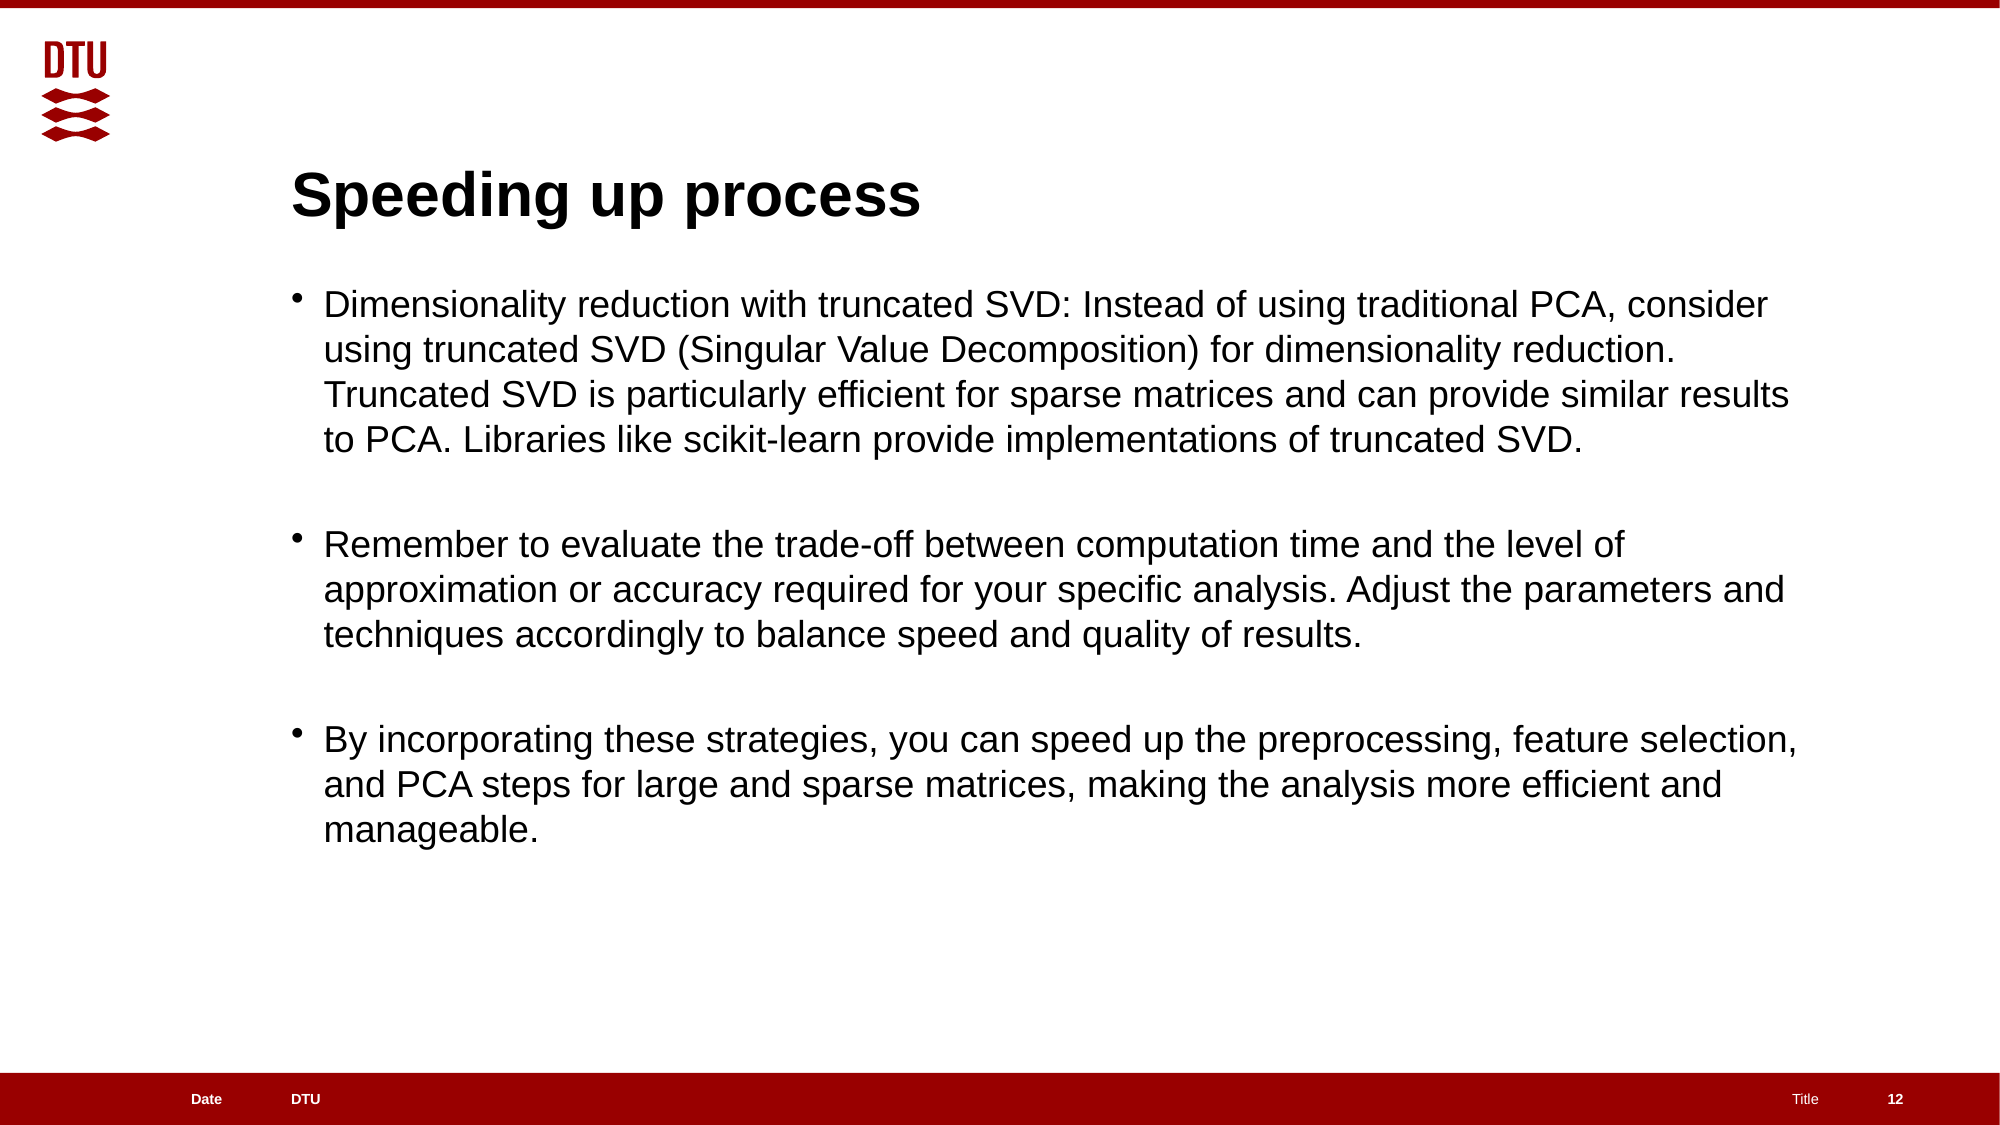

# Speeding up process
Dimensionality reduction with truncated SVD: Instead of using traditional PCA, consider using truncated SVD (Singular Value Decomposition) for dimensionality reduction. Truncated SVD is particularly efficient for sparse matrices and can provide similar results to PCA. Libraries like scikit-learn provide implementations of truncated SVD.

Remember to evaluate the trade-off between computation time and the level of approximation or accuracy required for your specific analysis. Adjust the parameters and techniques accordingly to balance speed and quality of results.

By incorporating these strategies, you can speed up the preprocessing, feature selection, and PCA steps for large and sparse matrices, making the analysis more efficient and manageable.

12